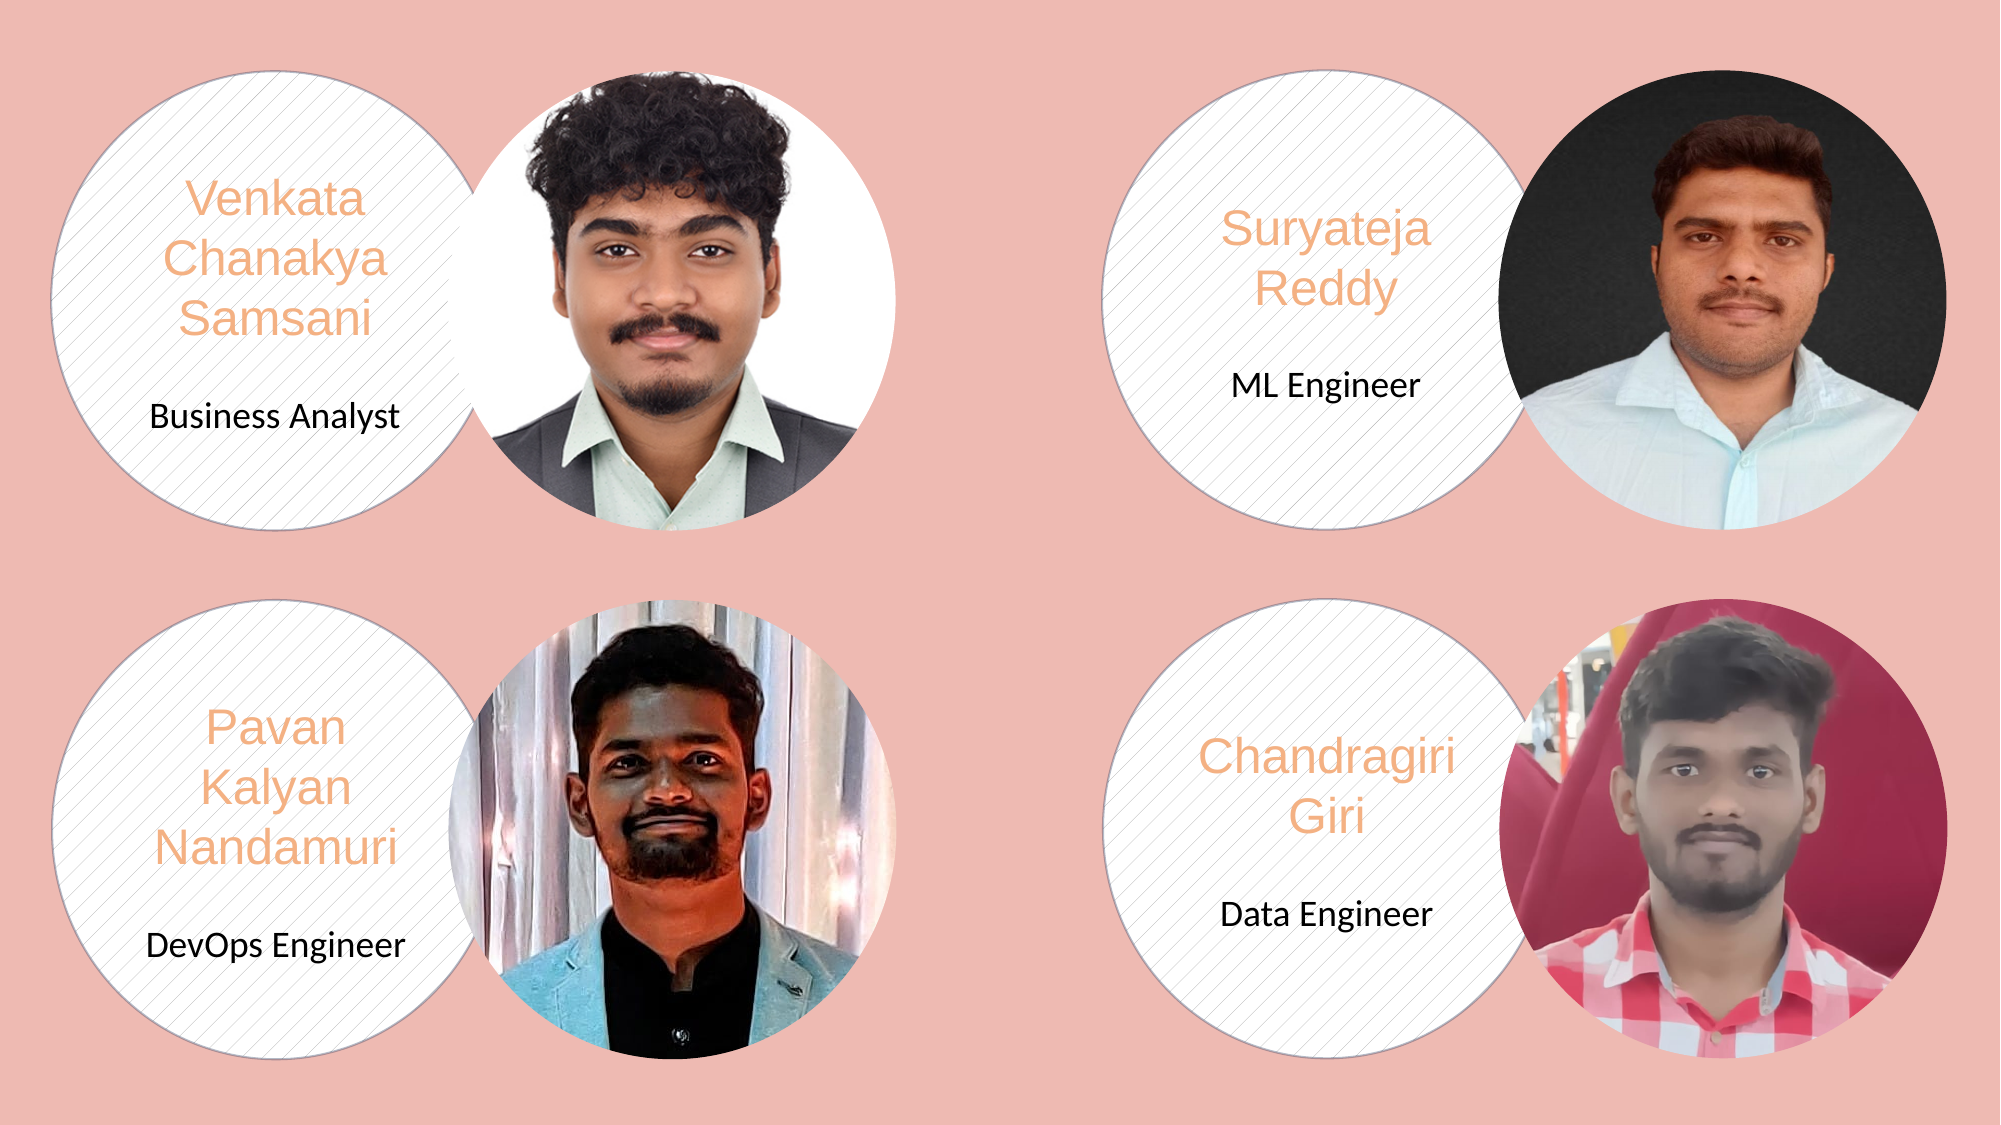

Team
Members
Suryateja Reddy

ML Engineer

Venkata Chanakya Samsani

Business Analyst

Chandragiri
Giri

Data Engineer

Pavan Kalyan Nandamuri

DevOps Engineer